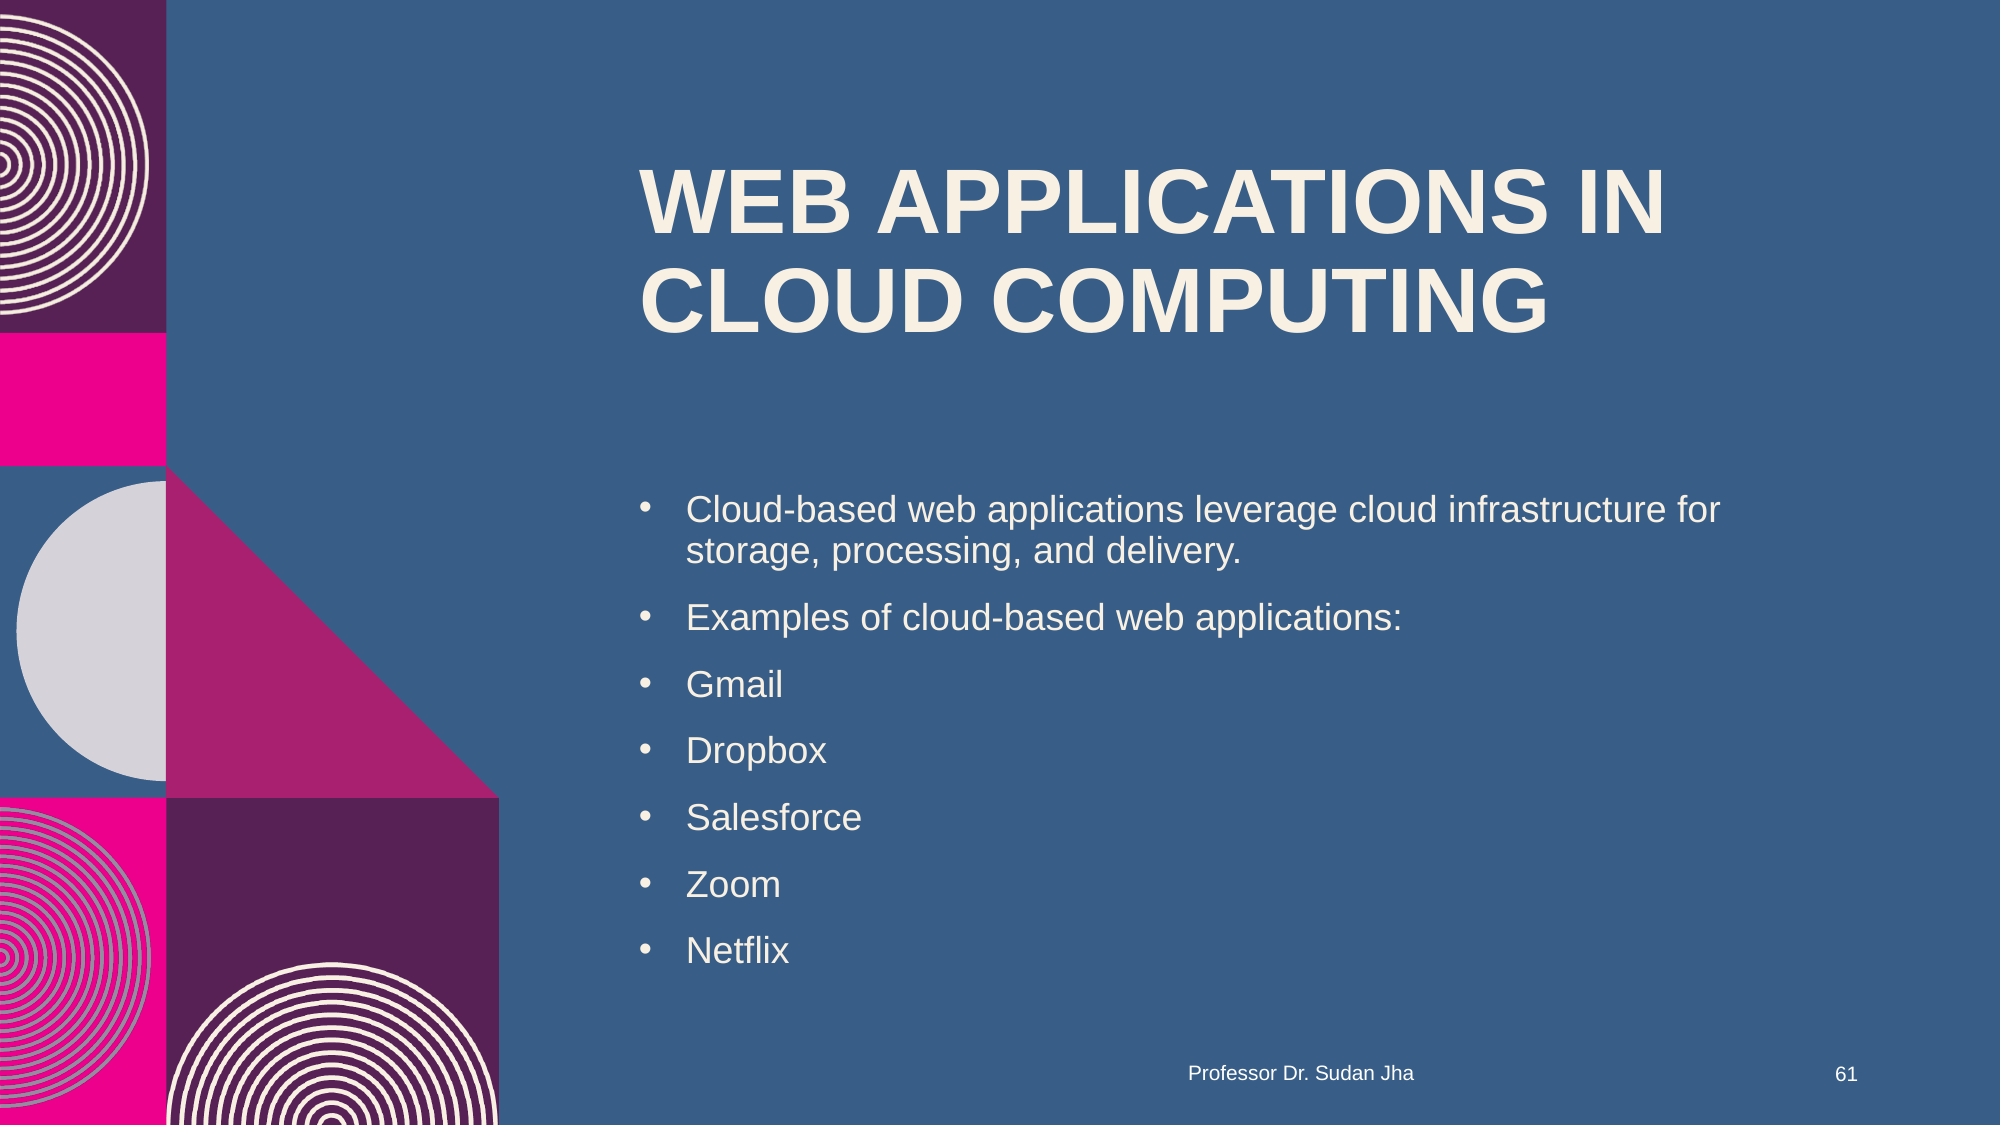

# Web Applications in Cloud Computing
Cloud-based web applications leverage cloud infrastructure for storage, processing, and delivery.
Examples of cloud-based web applications:
Gmail
Dropbox
Salesforce
Zoom
Netflix
Professor Dr. Sudan Jha
61